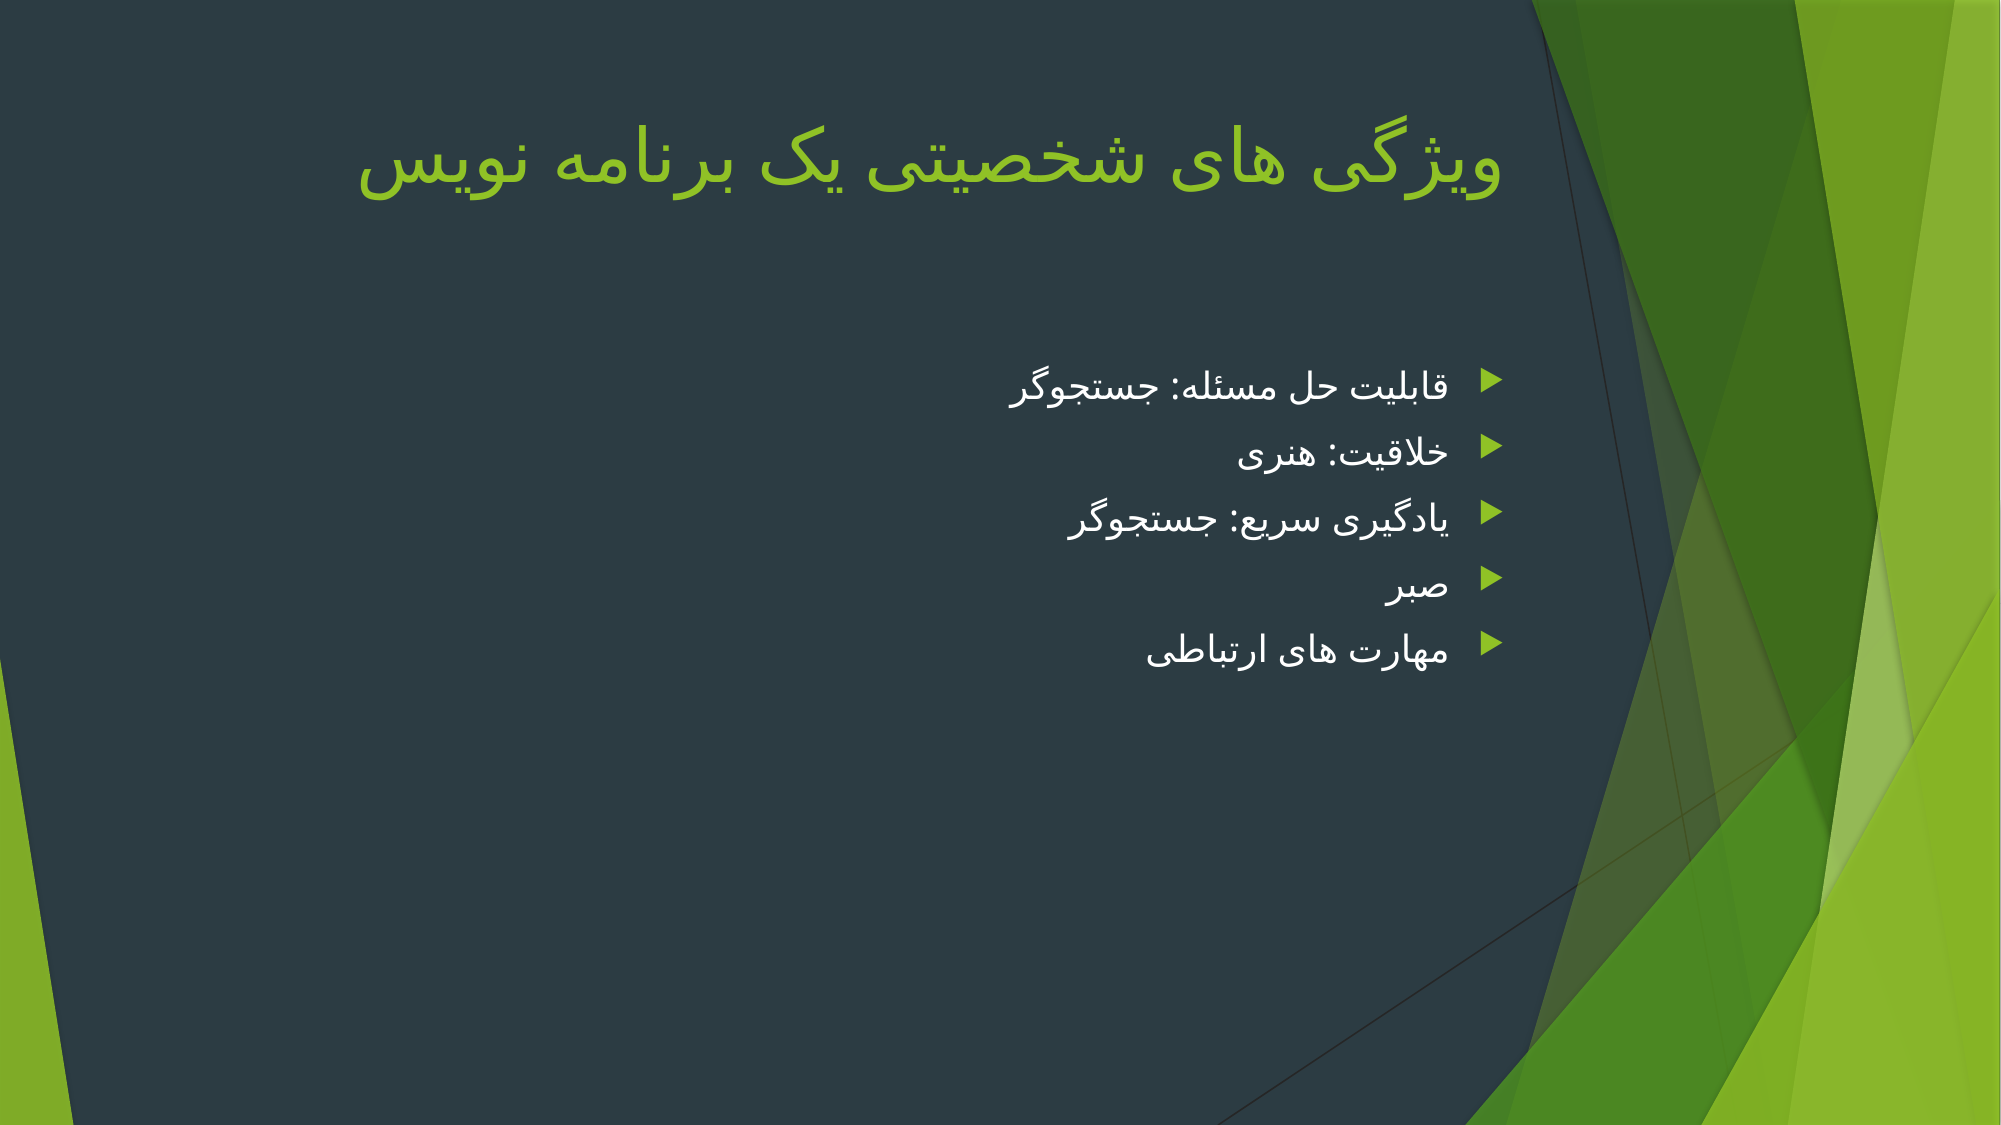

# ویژگی های شخصیتی یک برنامه نویس
قابلیت حل مسئله: جستجوگر
خلاقیت: هنری
یادگیری سریع: جستجوگر
صبر
مهارت های ارتباطی